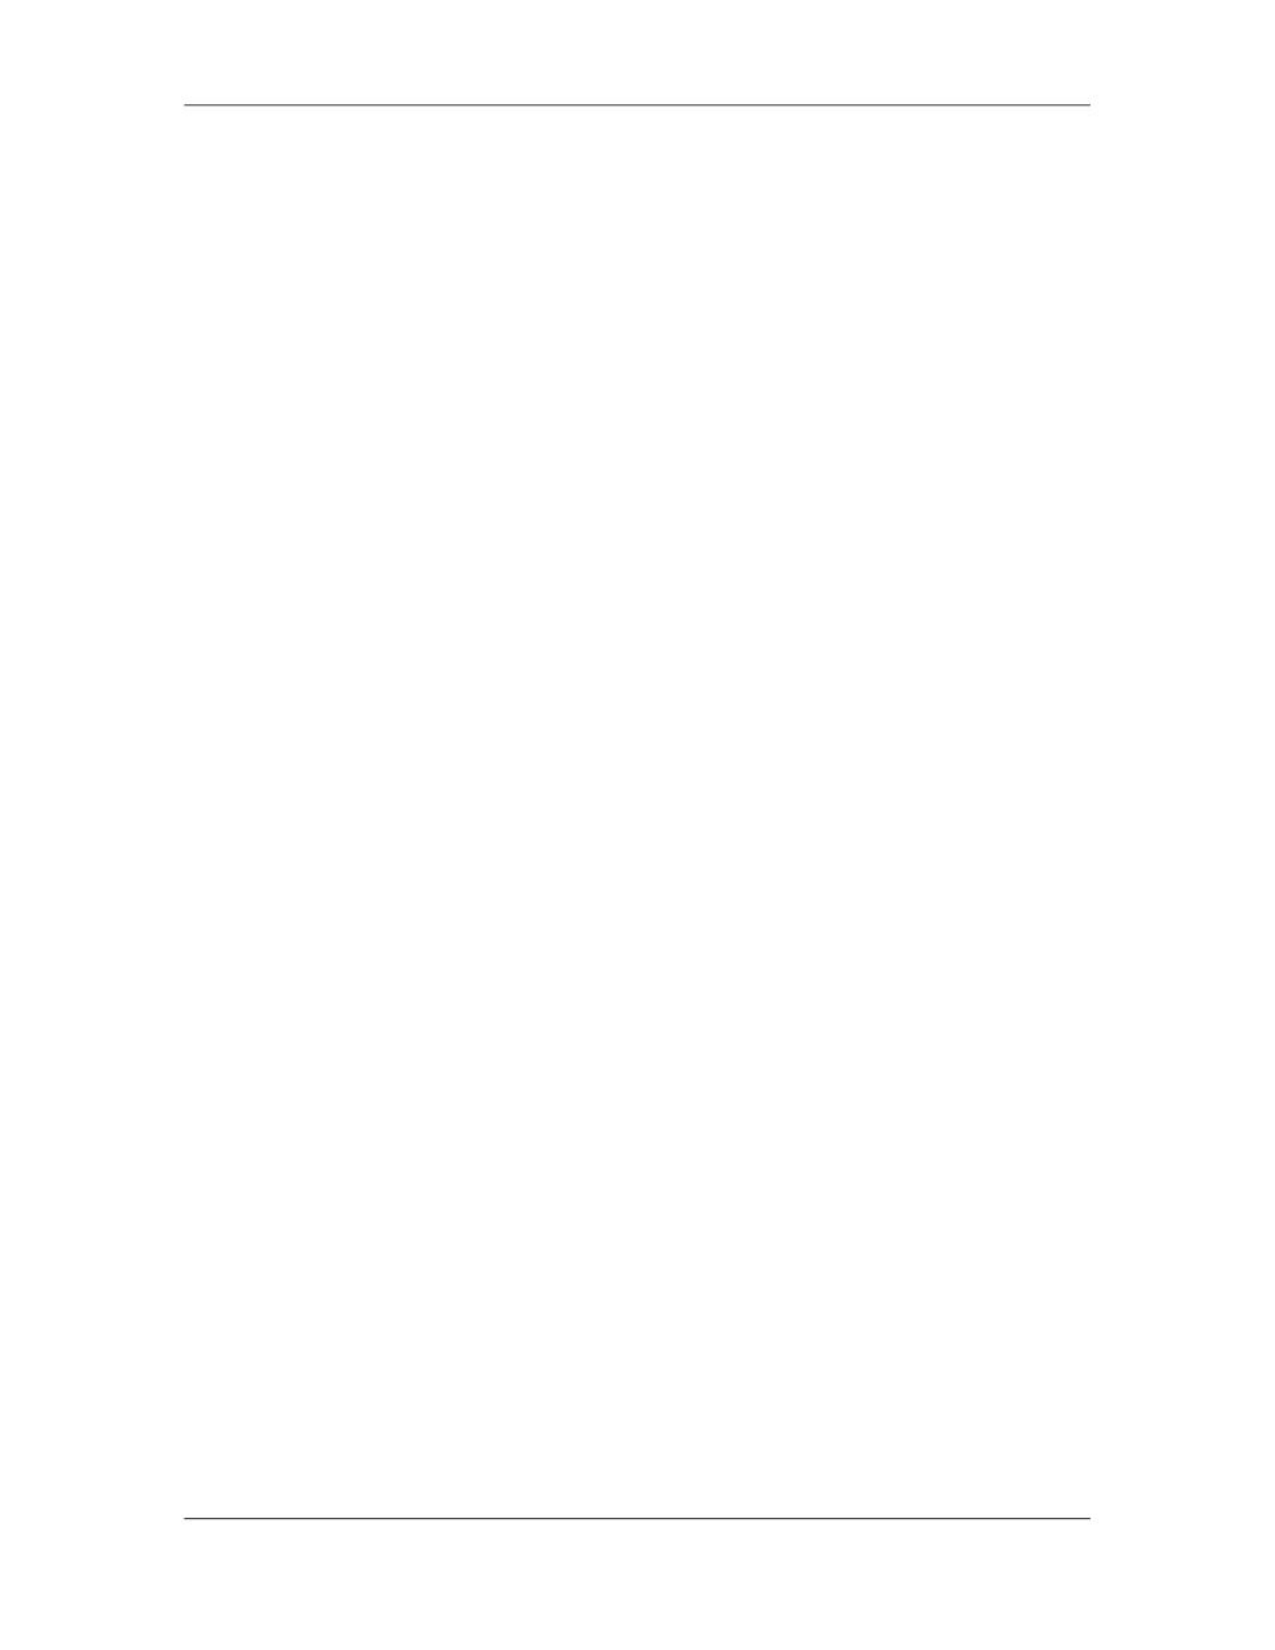

Software Project Management (CS615)

																																																																																																																															The IEEE standard 1058.1 describes what is referred to as the software

																																																																																																																															project management plan, which is essentially the same as the project
																																																																																																																															development plan. This standard is largely compatible with the 2167 project

																																																																																																																															development plan, although it is significantly less detailed.

																																																																																																																															This standard, too, provides the option of including configuration
																																																																																																																															management and quality assurance plans, or of describing them in separate

																																																																																																																															documents. The project development plan should be prepared as a
																																																																																																																															standalone document, in the sense that it should be read and understood

																																																																																																																															without the need to refer to other documents.

																																																																																																																															A general overview of the project is therefore usually included in the first
																																																																																																																															section of the document. References for additional detail, of course, should

																																																																																																																															always be provided, including pointers to such documents as the project
																																																																																																																															contract, the concept document or the market research analysis.

																																																																																						                                                                                                                                 151

																																																																																																																																																																																						© Copyright Virtual University of Pakistan